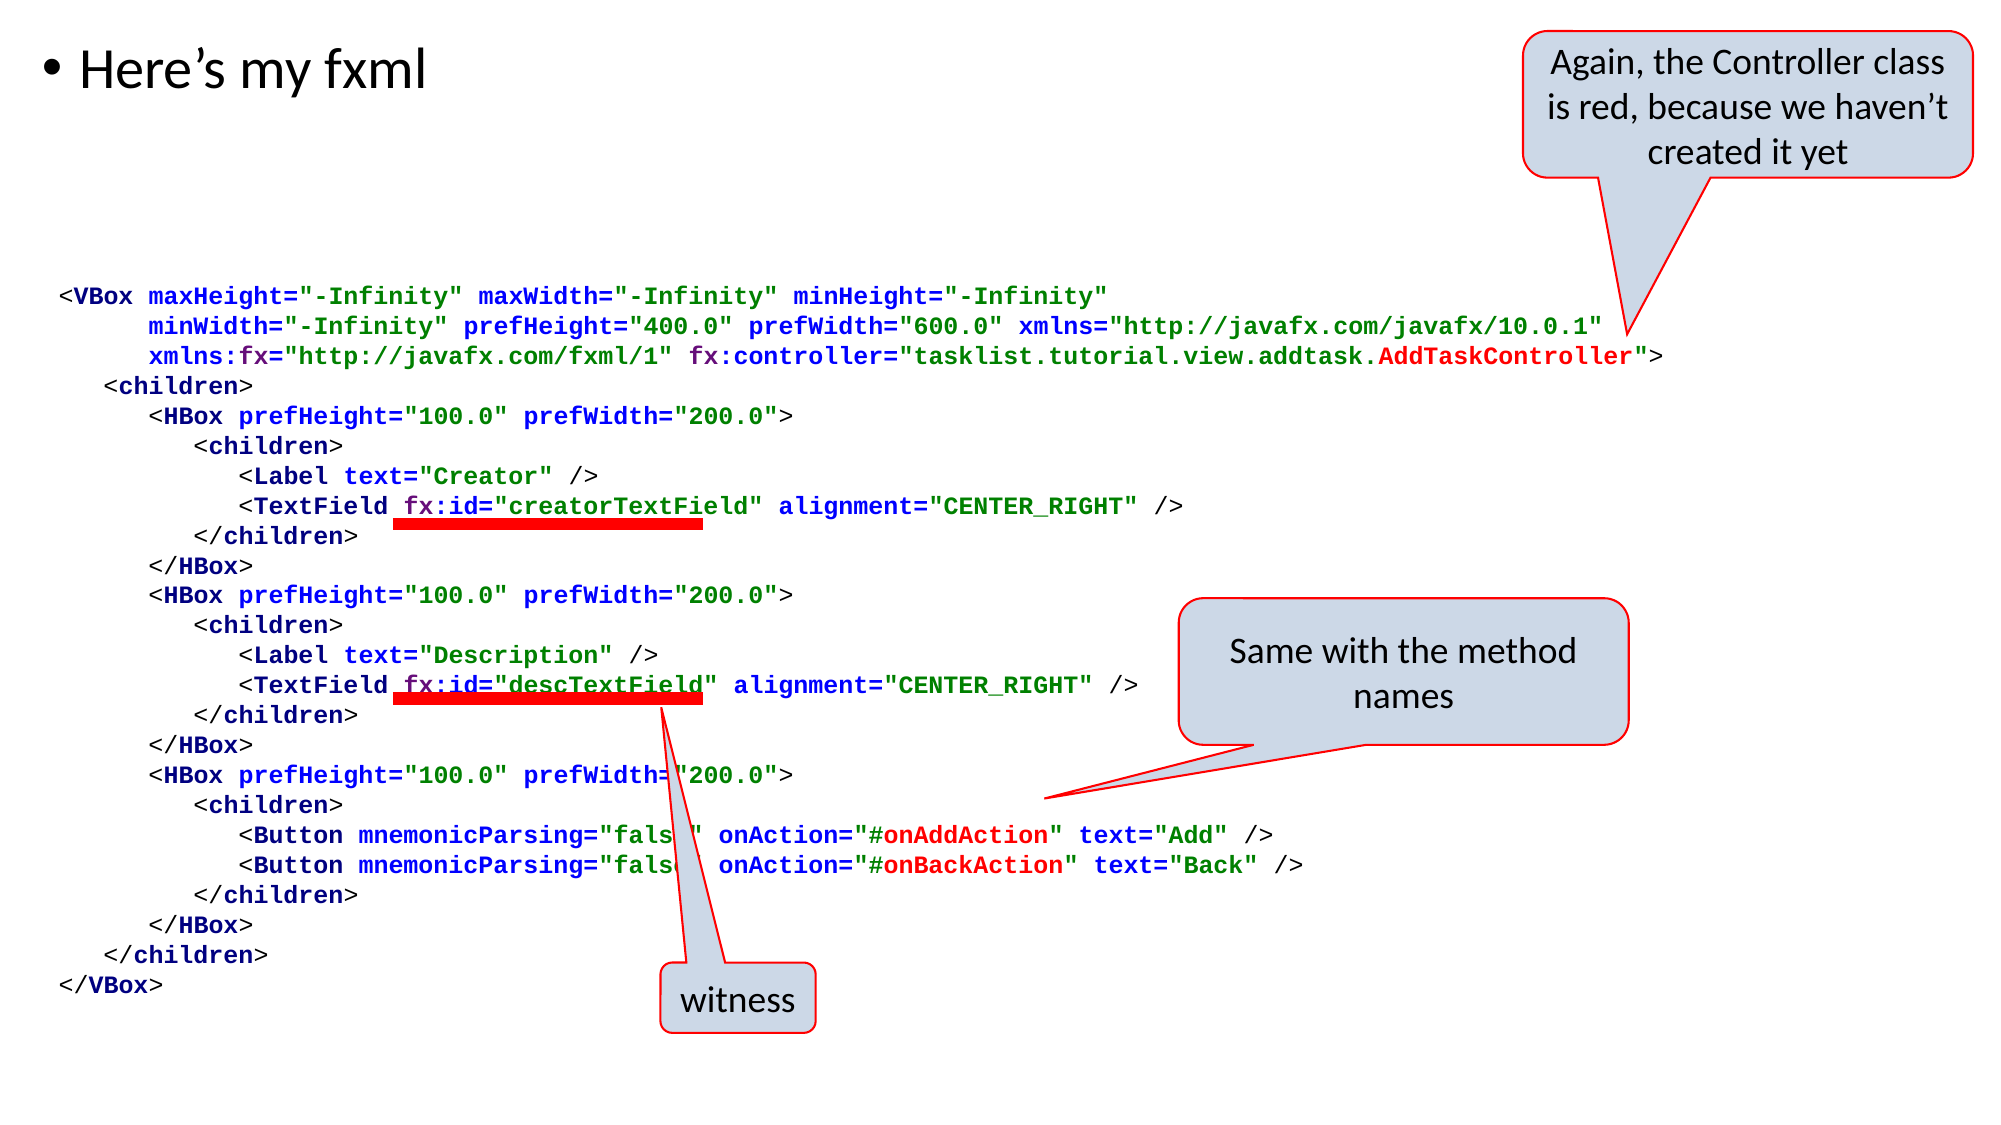

Here’s my fxml
Again, the Controller class is red, because we haven’t created it yet
<VBox maxHeight="-Infinity" maxWidth="-Infinity" minHeight="-Infinity"
      minWidth="-Infinity" prefHeight="400.0" prefWidth="600.0" xmlns="http://javafx.com/javafx/10.0.1"
      xmlns:fx="http://javafx.com/fxml/1" fx:controller="tasklist.tutorial.view.addtask.AddTaskController">
   <children>
      <HBox prefHeight="100.0" prefWidth="200.0">
         <children>
            <Label text="Creator" />
            <TextField fx:id="creatorTextField" alignment="CENTER_RIGHT" />
         </children>
      </HBox>
      <HBox prefHeight="100.0" prefWidth="200.0">
         <children>
            <Label text="Description" />
            <TextField fx:id="descTextField" alignment="CENTER_RIGHT" />
         </children>
      </HBox>
      <HBox prefHeight="100.0" prefWidth="200.0">
         <children>
            <Button mnemonicParsing="false" onAction="#onAddAction" text="Add" />
            <Button mnemonicParsing="false" onAction="#onBackAction" text="Back" />
         </children>
      </HBox>
   </children>
</VBox>
Same with the method names
witness